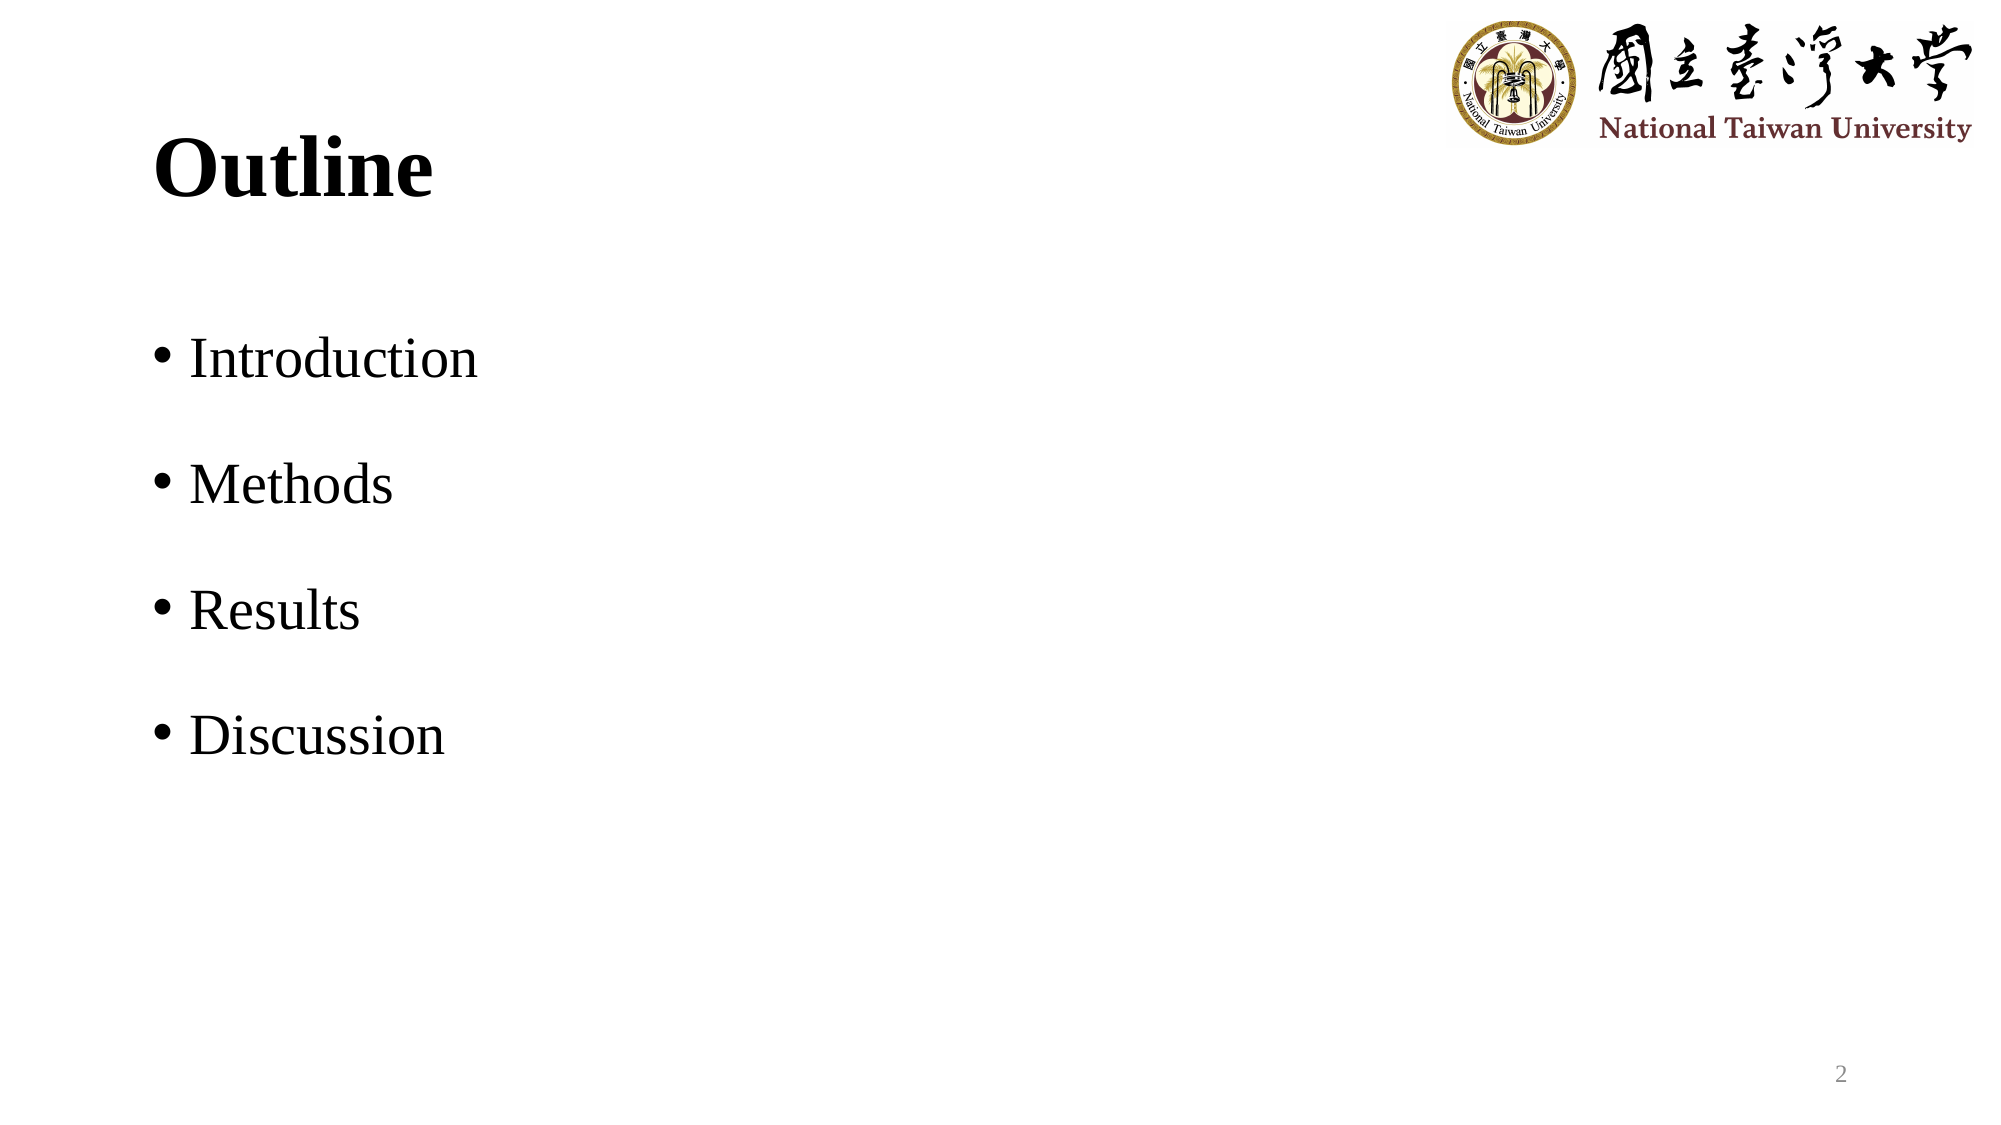

# Outline
Introduction
Methods
Results
Discussion
2